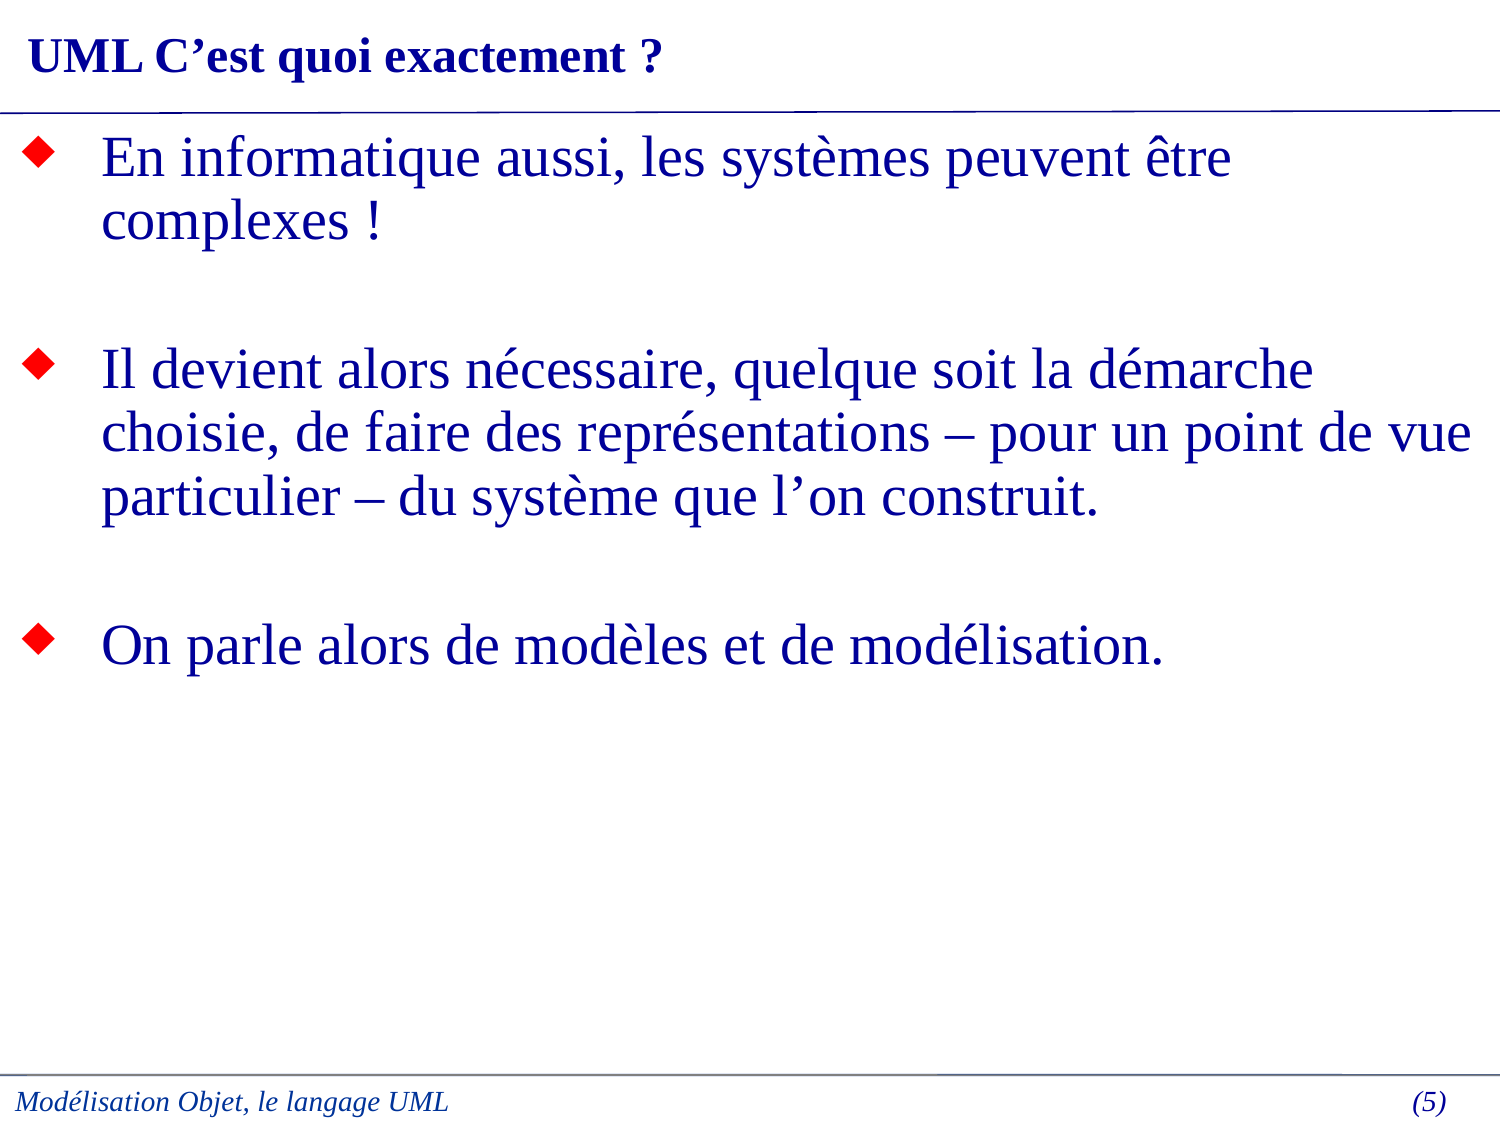

UML C’est quoi exactement ?
En informatique aussi, les systèmes peuvent être complexes !

Il devient alors nécessaire, quelque soit la démarche choisie, de faire des représentations – pour un point de vue particulier – du système que l’on construit.

On parle alors de modèles et de modélisation.
Modélisation Objet, le langage UML
 (5)